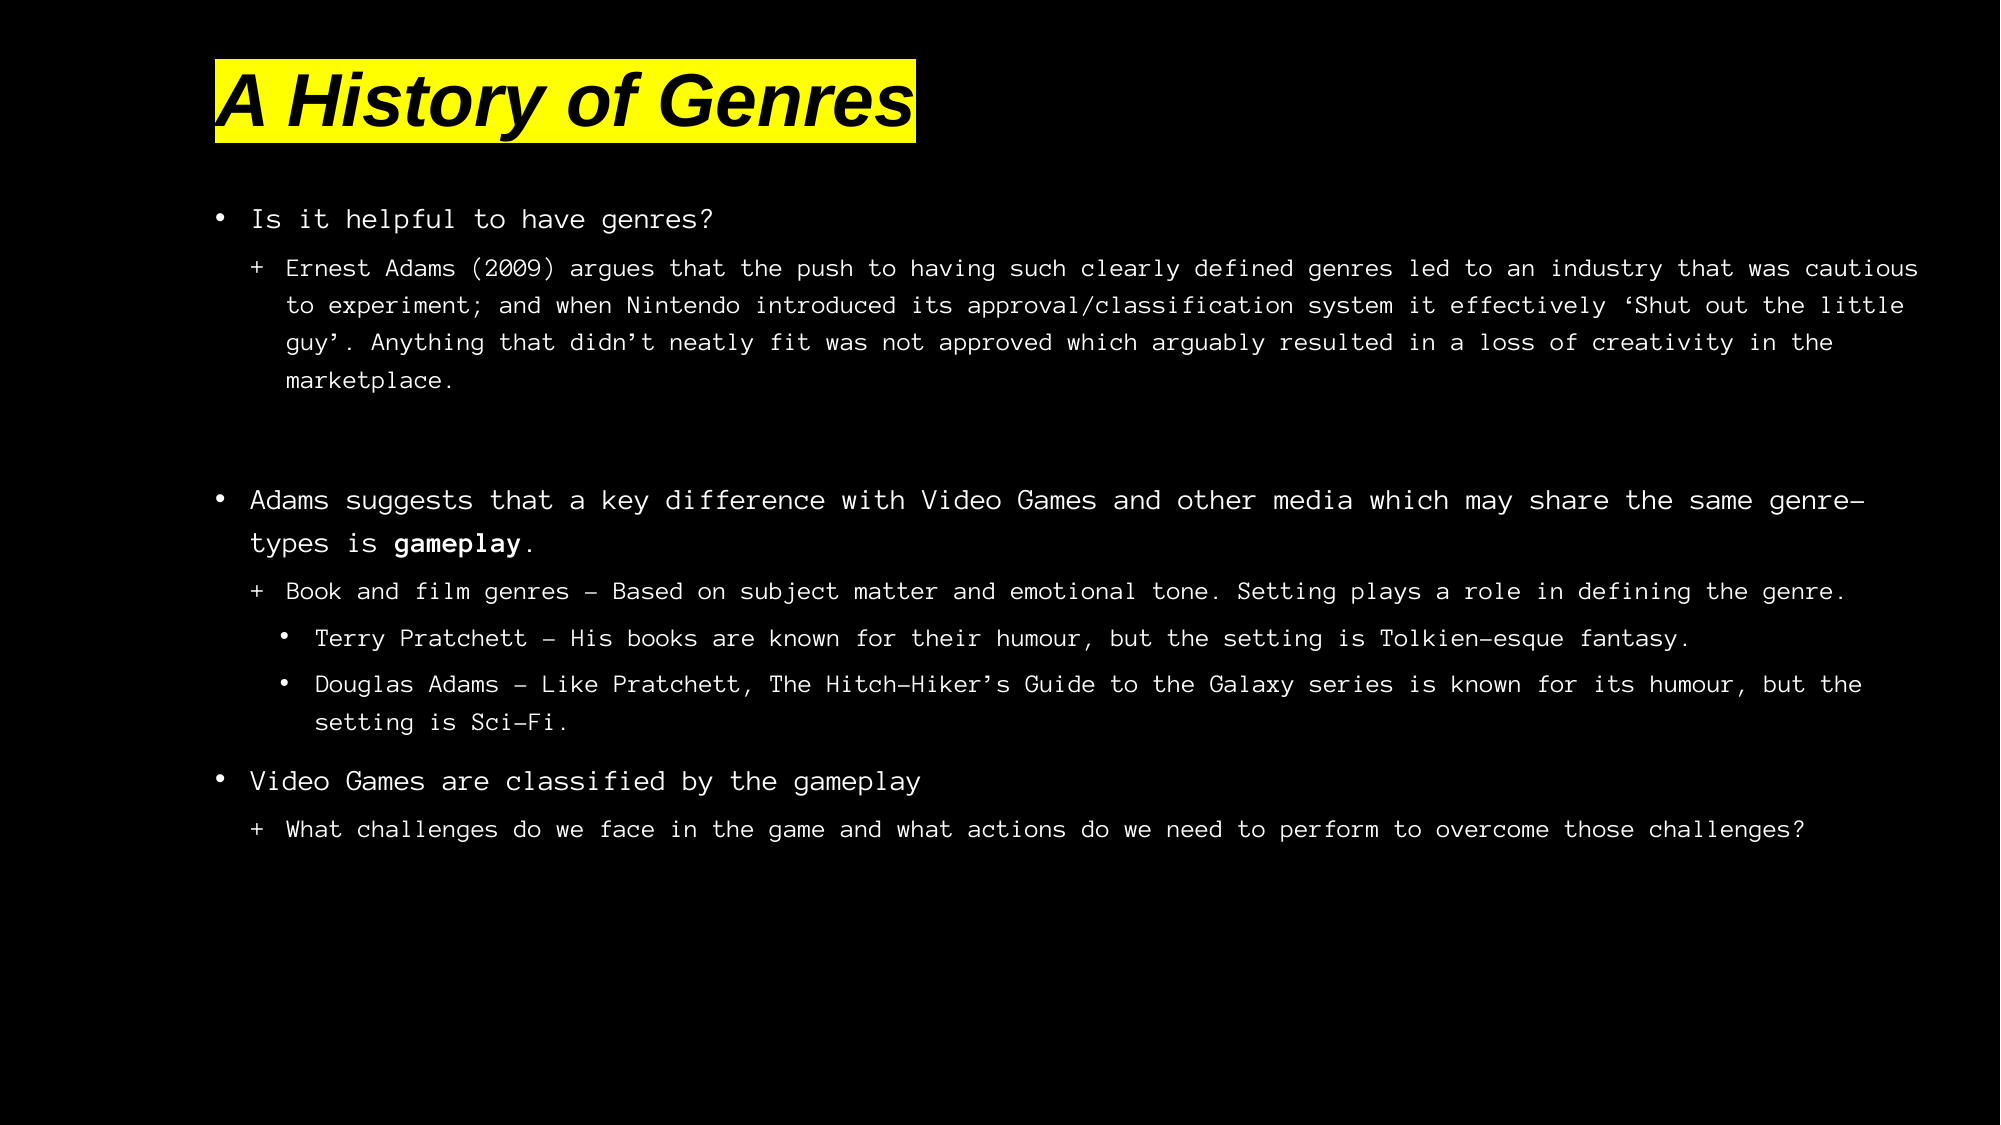

# A History of Genres
Is it helpful to have genres?
Ernest Adams (2009) argues that the push to having such clearly defined genres led to an industry that was cautious to experiment; and when Nintendo introduced its approval/classification system it effectively ‘Shut out the little guy’. Anything that didn’t neatly fit was not approved which arguably resulted in a loss of creativity in the marketplace.

Adams suggests that a key difference with Video Games and other media which may share the same genre-types is gameplay.
Book and film genres – Based on subject matter and emotional tone. Setting plays a role in defining the genre.
Terry Pratchett – His books are known for their humour, but the setting is Tolkien-esque fantasy.
Douglas Adams – Like Pratchett, The Hitch-Hiker’s Guide to the Galaxy series is known for its humour, but the setting is Sci-Fi.
Video Games are classified by the gameplay
What challenges do we face in the game and what actions do we need to perform to overcome those challenges?